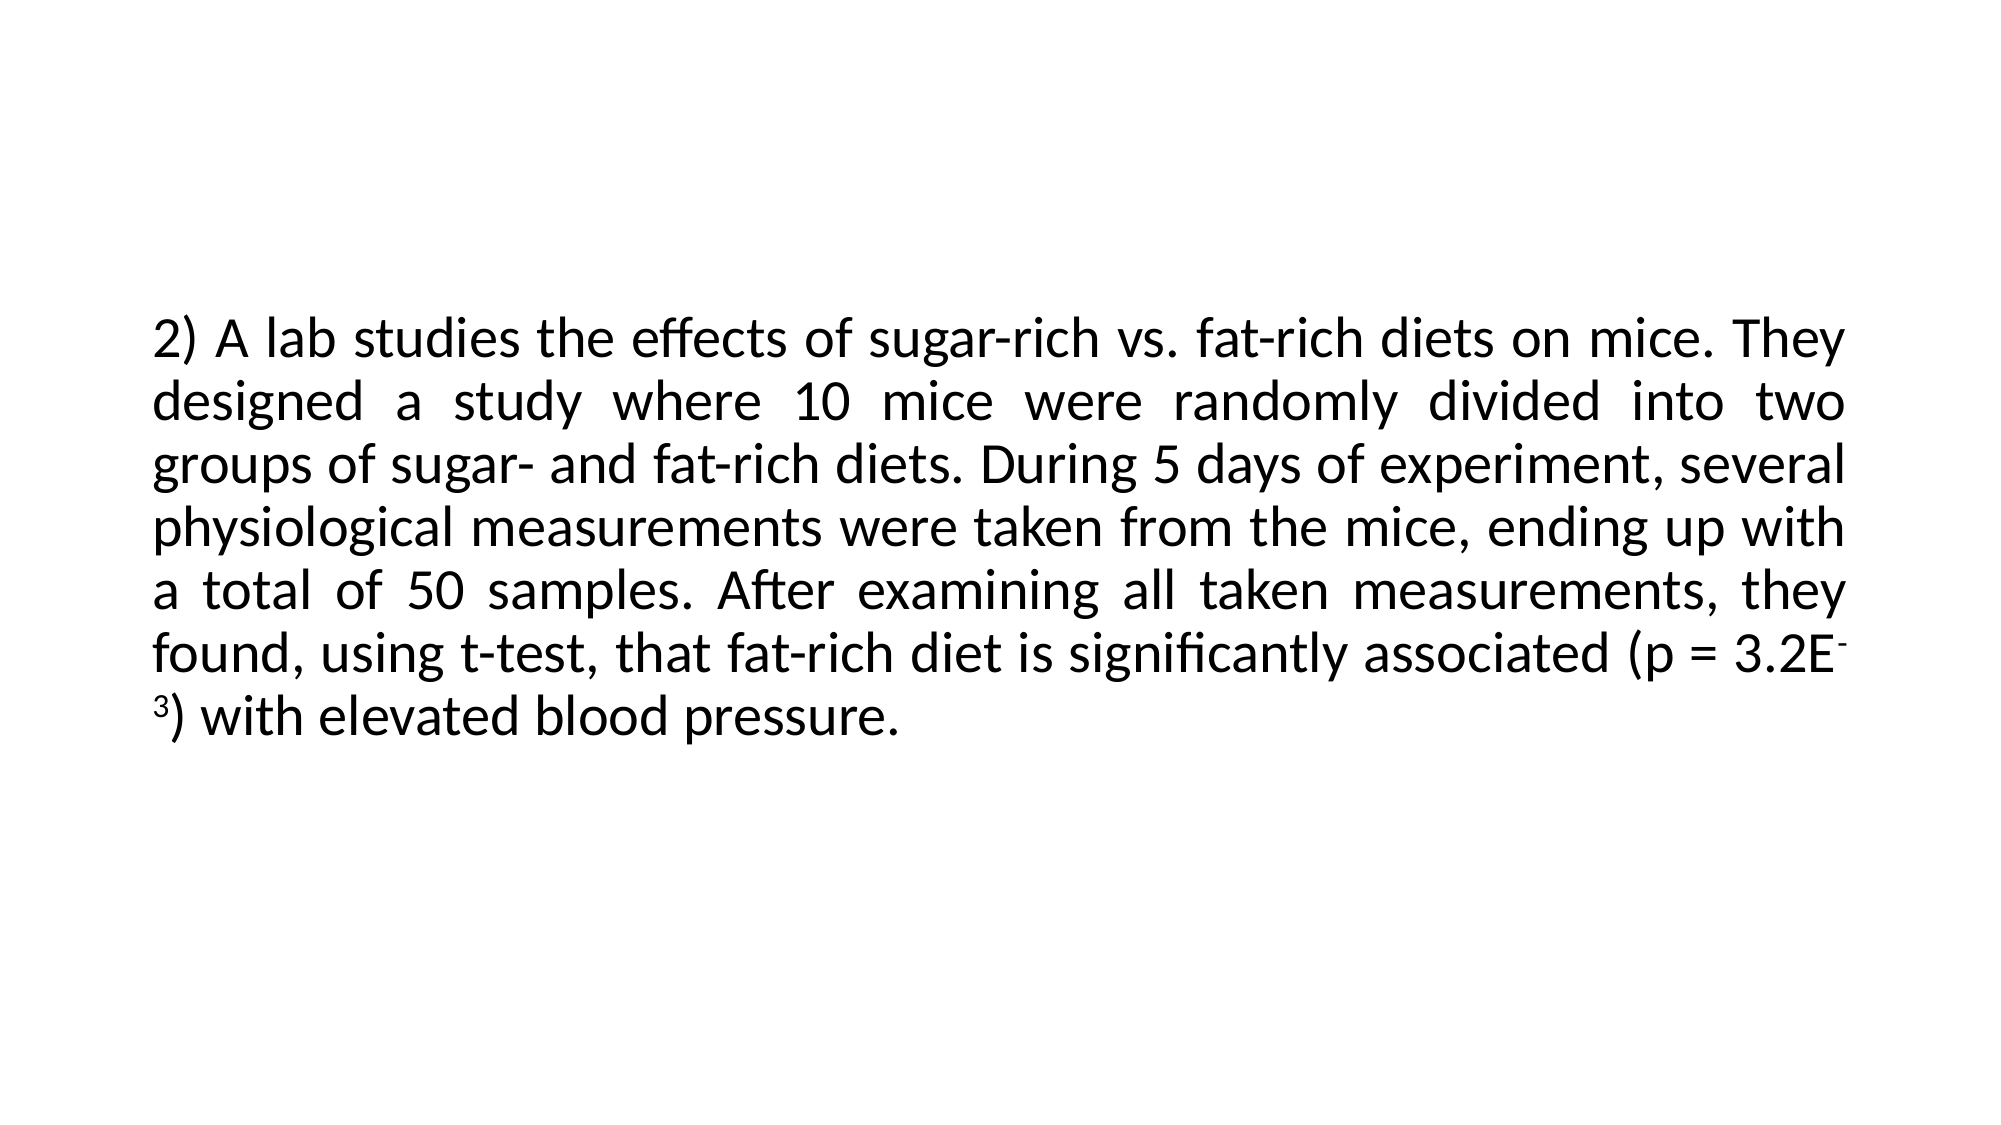

#
2) A lab studies the effects of sugar-rich vs. fat-rich diets on mice. They designed a study where 10 mice were randomly divided into two groups of sugar- and fat-rich diets. During 5 days of experiment, several physiological measurements were taken from the mice, ending up with a total of 50 samples. After examining all taken measurements, they found, using t-test, that fat-rich diet is significantly associated (p = 3.2E-3) with elevated blood pressure.